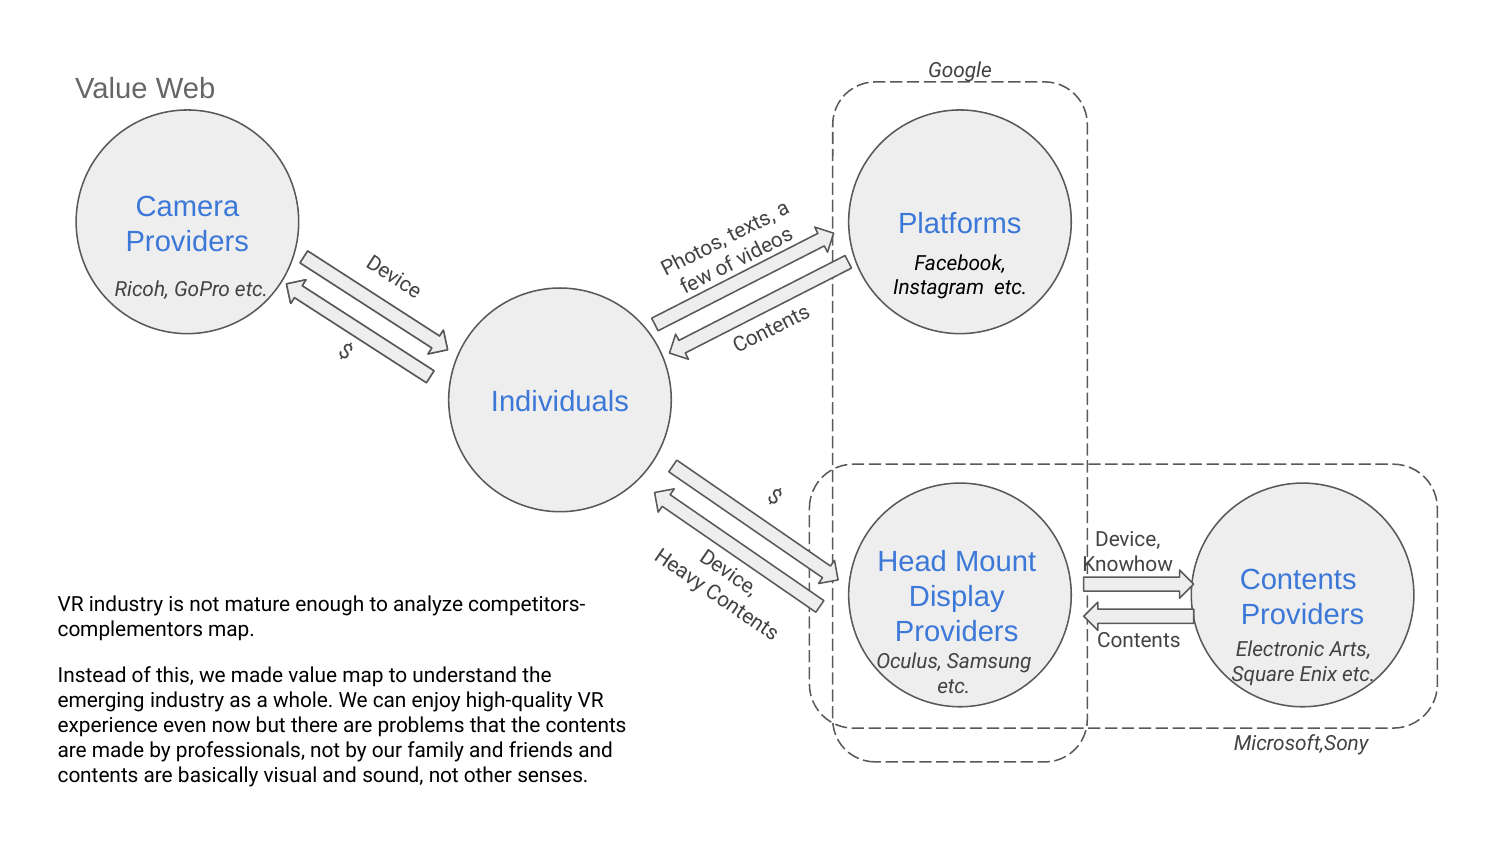

Chieko edited on Dec 2
Google
Value Web

Platforms

Camera Providers
Ricoh, GoPro etc.
Photos, texts, a few of videos

Contents
Device

$
Facebook, Instagram  etc.

Individuals

$

Device,
Heavy Contents

Head Mount Display
Providers
Oculus, Samsung etc.

Contents
Providers
Electronic Arts, Square Enix etc.
Device,
Knowhow

Contents
VR industry is not mature enough to analyze competitors-complementors map.
Instead of this, we made value map to understand the emerging industry as a whole. We can enjoy high-quality VR experience even now but there are problems that the contents are made by professionals, not by our family and friends and contents are basically visual and sound, not other senses.
Microsoft,Sony